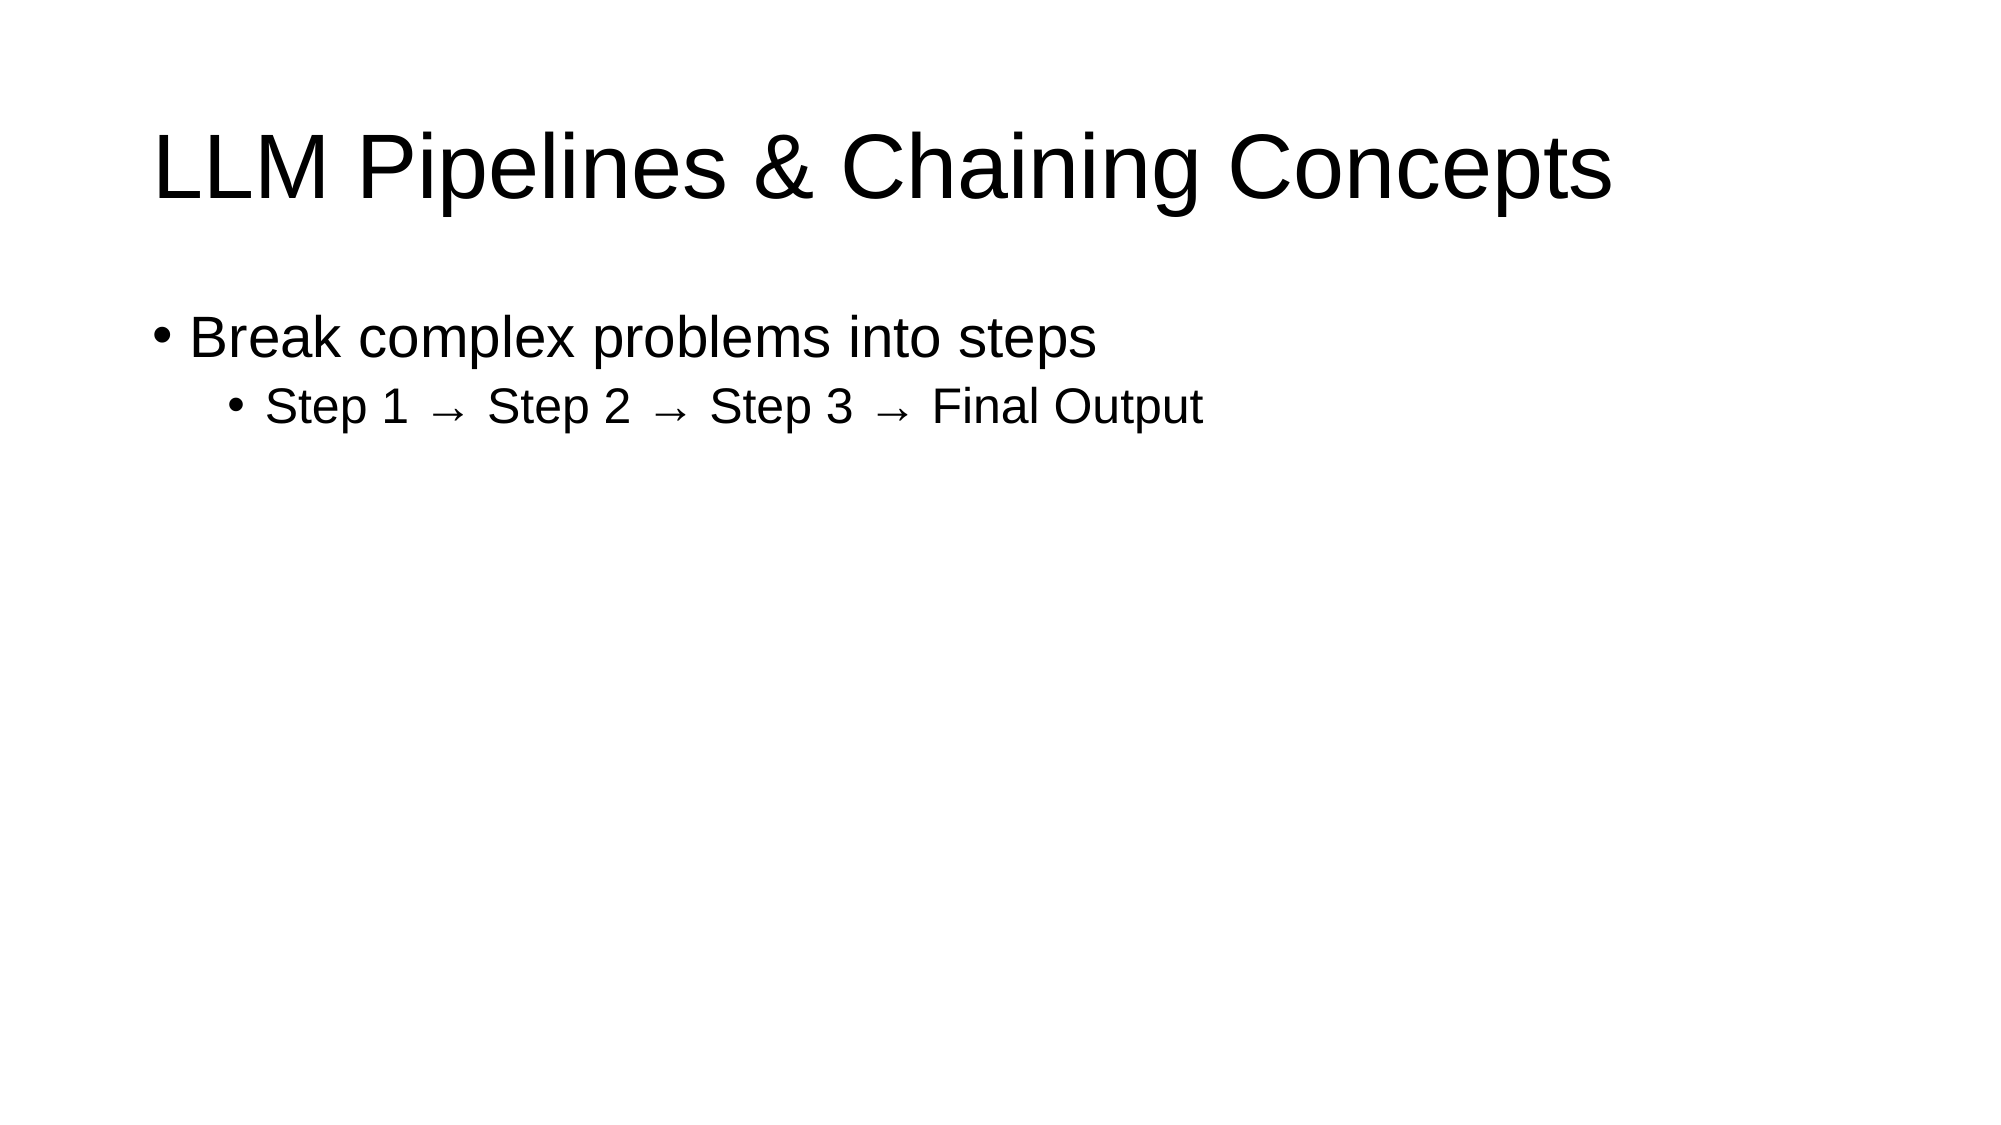

# LLM Pipelines & Chaining Concepts
Break complex problems into steps
Step 1 → Step 2 → Step 3 → Final Output